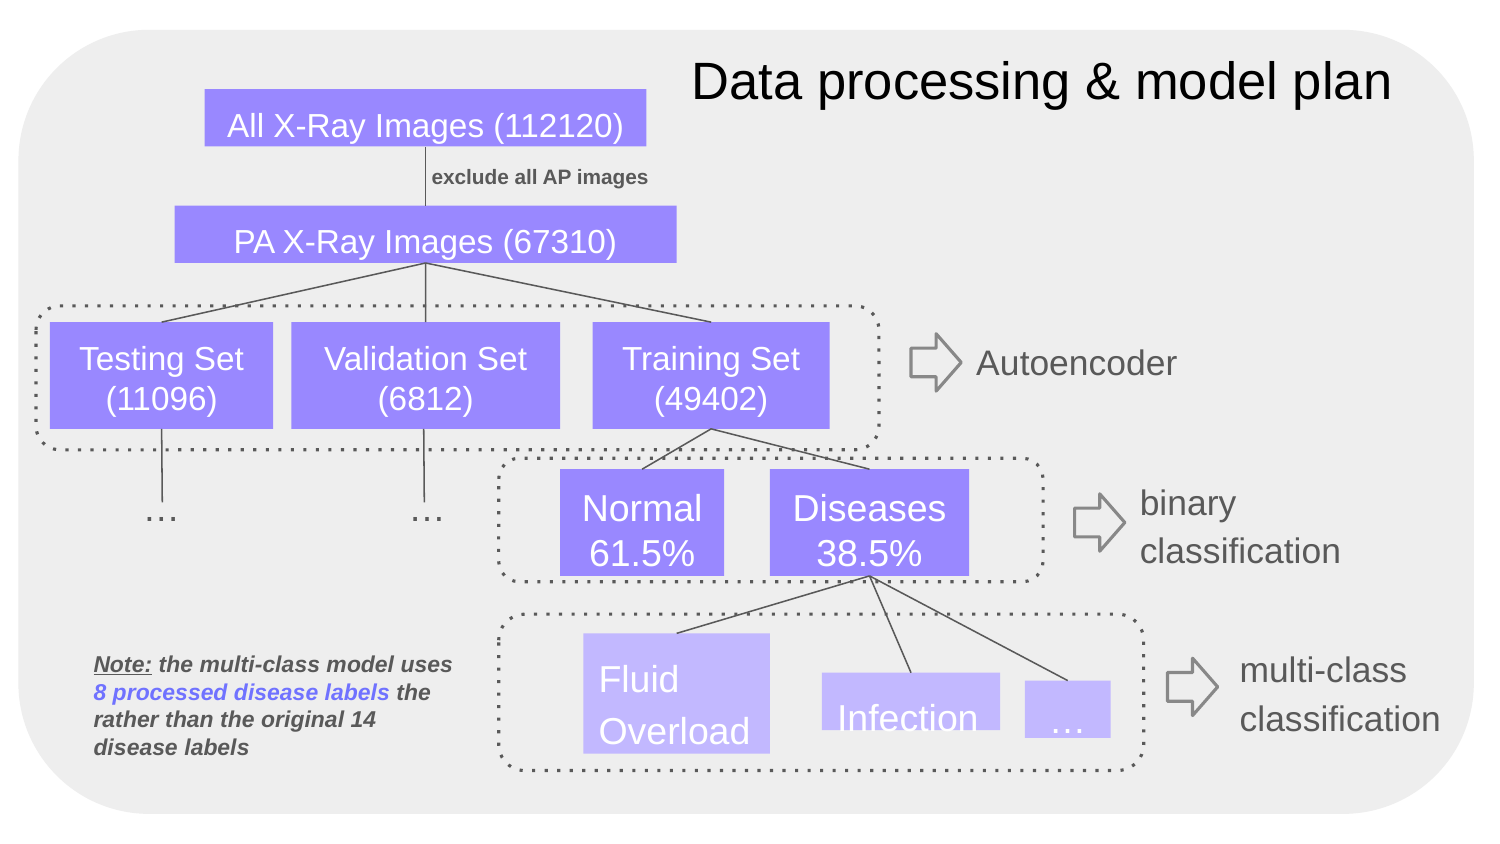

# Data processing & model plan
All X-Ray Images (112120)
exclude all AP images
PA X-Ray Images (67310)

Autoencoder
Testing Set (11096)
Validation Set (6812)
Training Set (49402)

binary classification
Diseases 38.5%
Normal
61.5%
…
…

multi-class classification
Fluid Overload
Note: the multi-class model uses 8 processed disease labels the rather than the original 14 disease labels

Infection
…